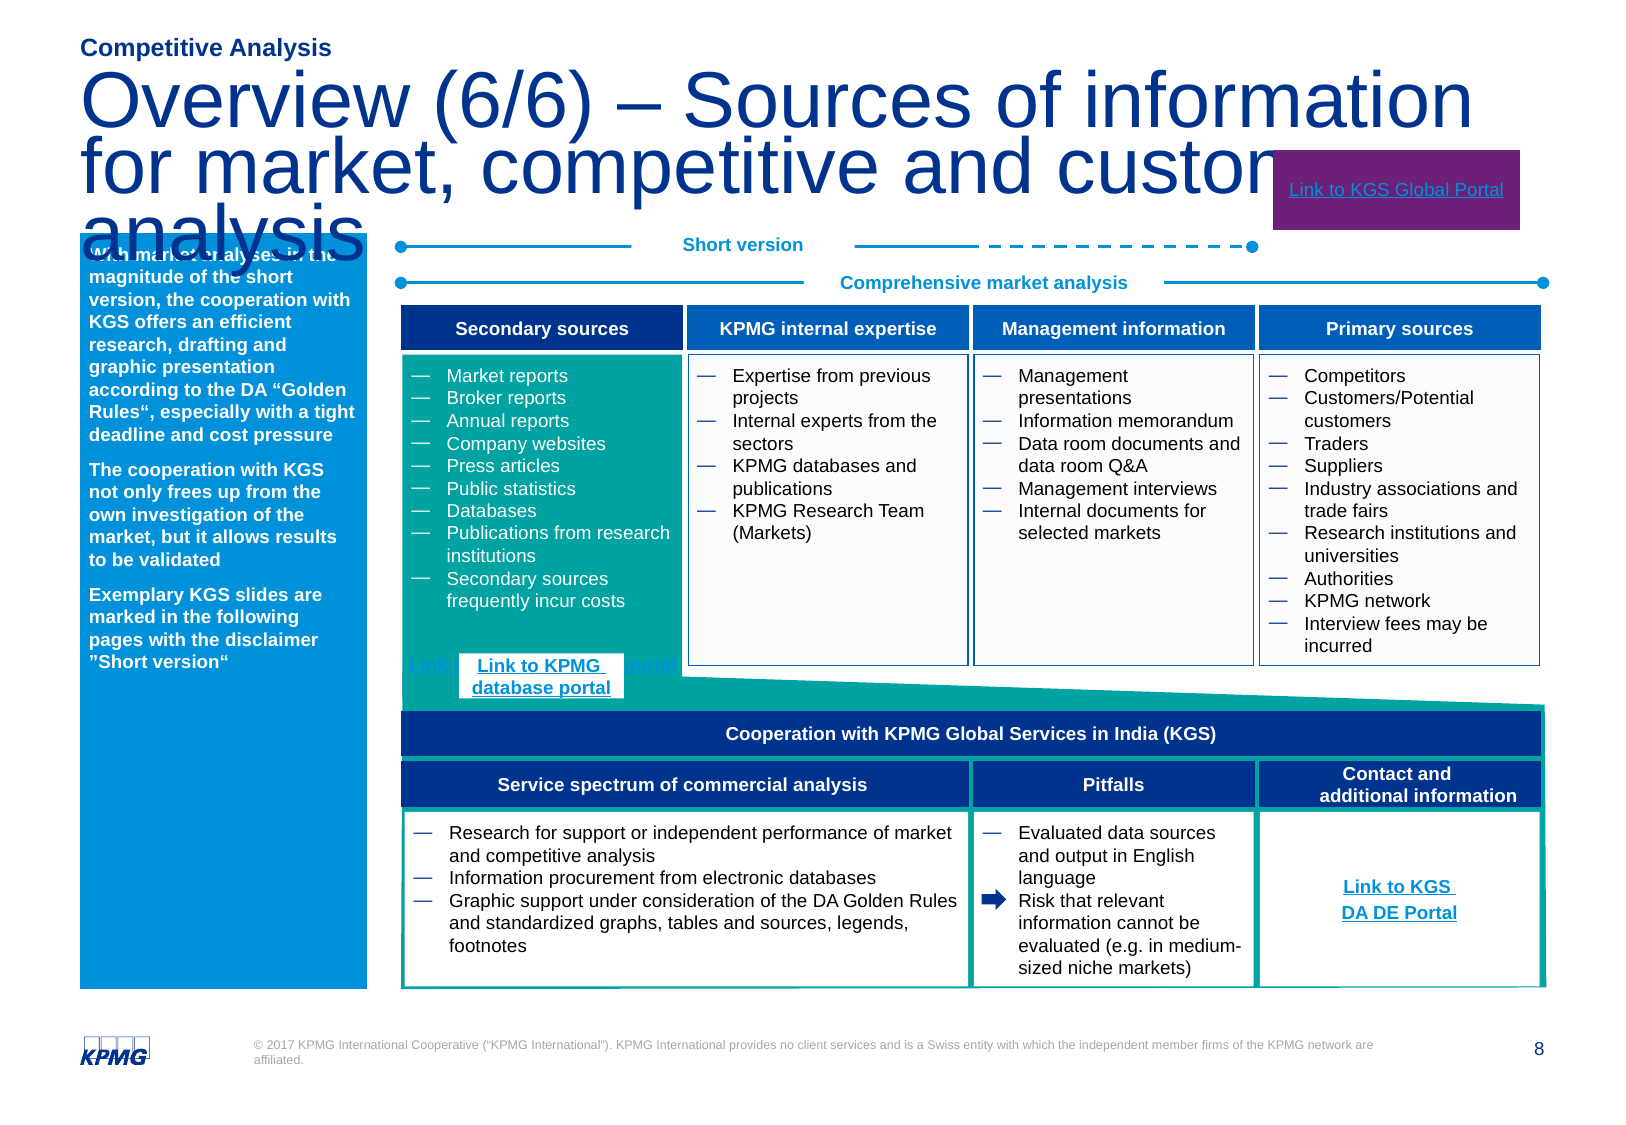

Competitive Analysis
# Overview (6/6) – Sources of information for market, competitive and customer analysis
Link to KGS Global Portal
Short version
With market analyses in the magnitude of the short version, the cooperation with KGS offers an efficient research, drafting and graphic presentation according to the DA “Golden Rules“, especially with a tight deadline and cost pressure
The cooperation with KGS not only frees up from the own investigation of the market, but it allows results to be validated
Exemplary KGS slides are marked in the following pages with the disclaimer ”Short version“
Comprehensive market analysis
Secondary sources
KPMG internal expertise
Management information
Primary sources
Market reports
Broker reports
Annual reports
Company websites
Press articles
Public statistics
Databases
Publications from research institutions
Secondary sources frequently incur costs

Expertise from previous projects
Internal experts from the sectors
KPMG databases and publications
KPMG Research Team (Markets)

Management presentations
Information memorandum
Data room documents and data room Q&A
Management interviews
Internal documents for selected markets

Competitors
Customers/Potential customers
Traders
Suppliers
Industry associations and trade fairs
Research institutions and universities
Authorities
KPMG network
Interview fees may be incurred

Link to KPMG
database portal
Link to KPMG
database portal

Cooperation with KPMG Global Services in India (KGS)
Service spectrum of commercial analysis
Pitfalls
Contact and
additional information
Research for support or independent performance of market and competitive analysis
Information procurement from electronic databases
Graphic support under consideration of the DA Golden Rules and standardized graphs, tables and sources, legends, footnotes

Evaluated data sources and output in English language
Risk that relevant information cannot be evaluated (e.g. in medium-sized niche markets)

Link to KGS
DA DE Portal